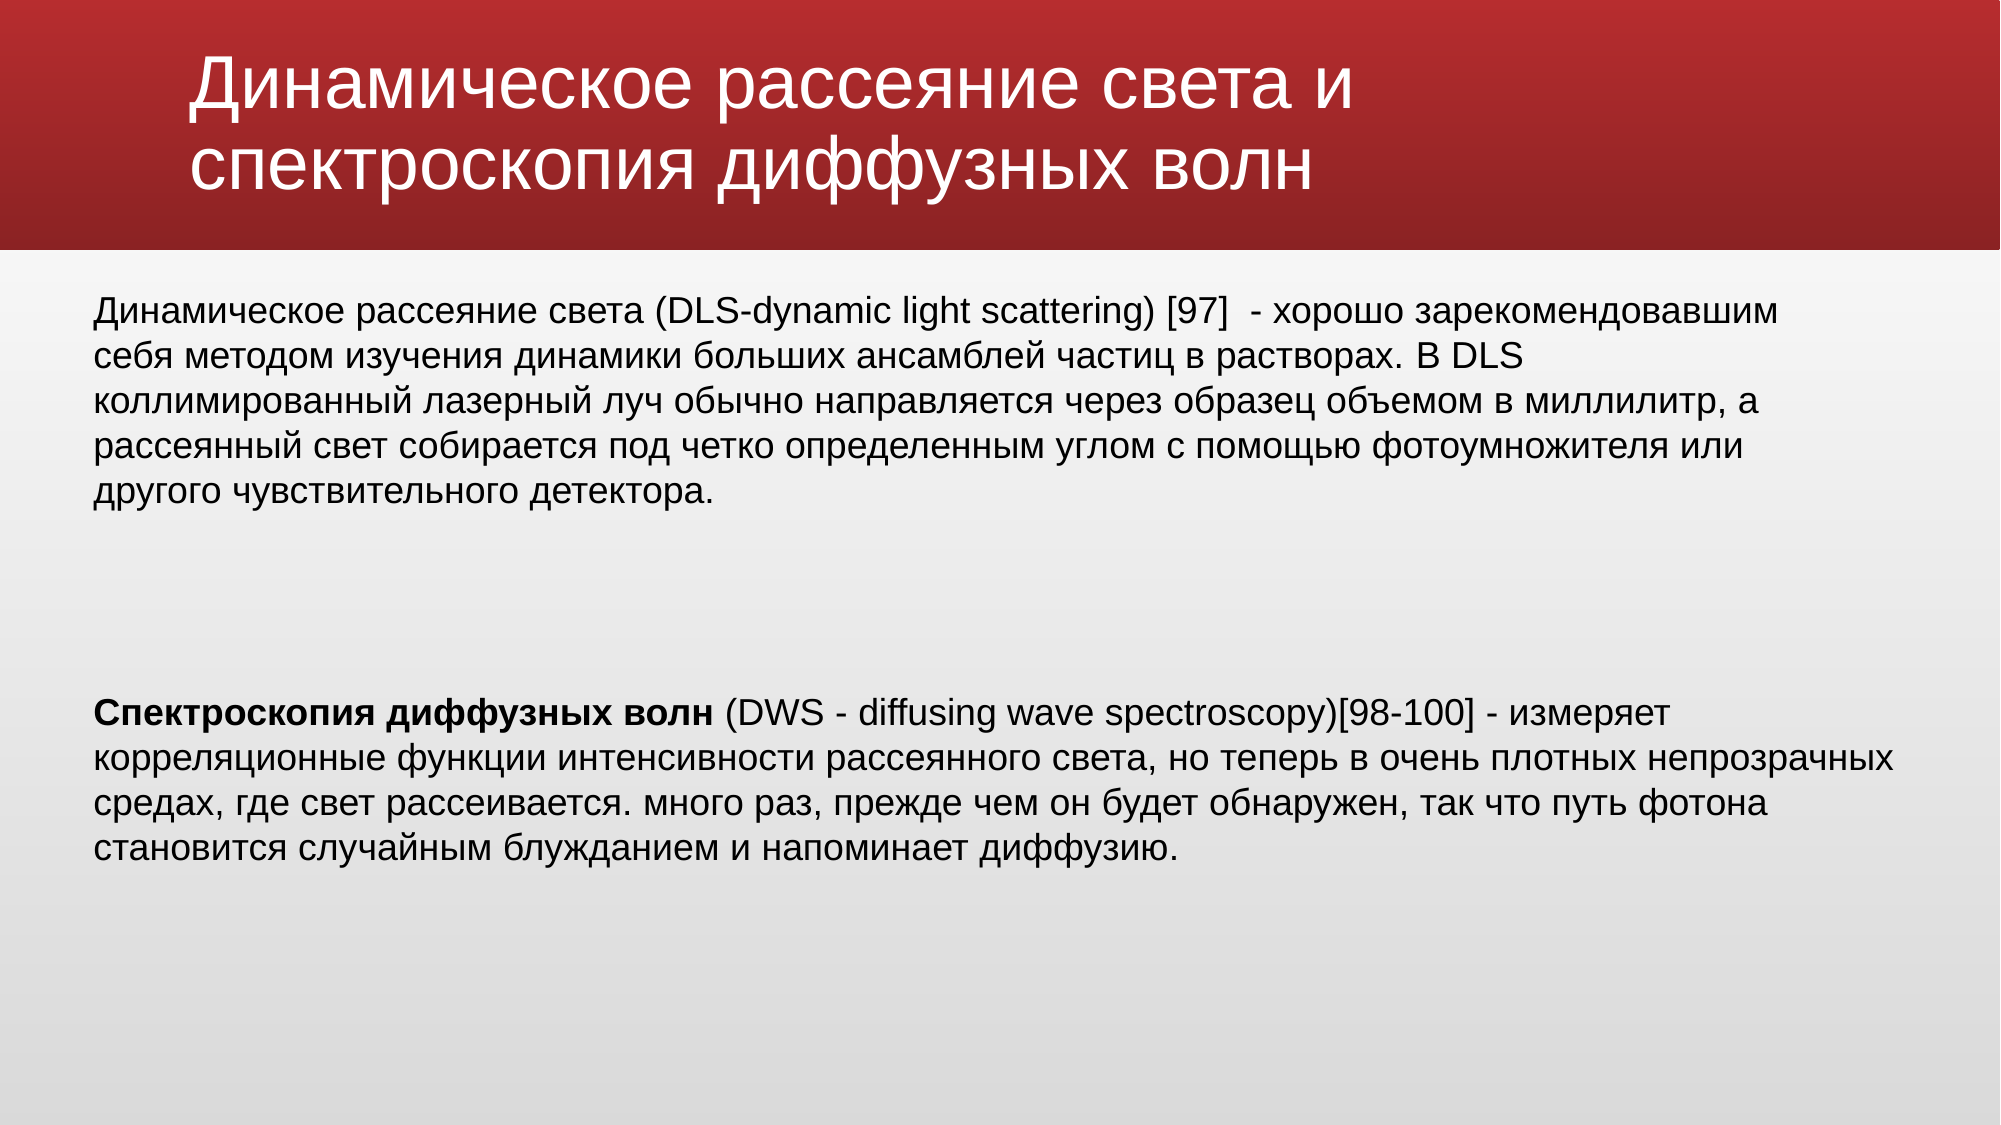

# Динамическое рассеяние света и спектроскопия диффузных волн
Динамическое рассеяние света (DLS-dynamic light scattering) [97]  - хорошо зарекомендовавшим себя методом изучения динамики больших ансамблей частиц в растворах. В DLS коллимированный лазерный луч обычно направляется через образец объемом в миллилитр, а рассеянный свет собирается под четко определенным углом с помощью фотоумножителя или другого чувствительного детектора.
Спектроскопия диффузных волн (DWS - diffusing wave spectroscopy)[98-100] - измеряет корреляционные функции интенсивности рассеянного света, но теперь в очень плотных непрозрачных средах, где свет рассеивается. много раз, прежде чем он будет обнаружен, так что путь фотона становится случайным блужданием и напоминает диффузию.